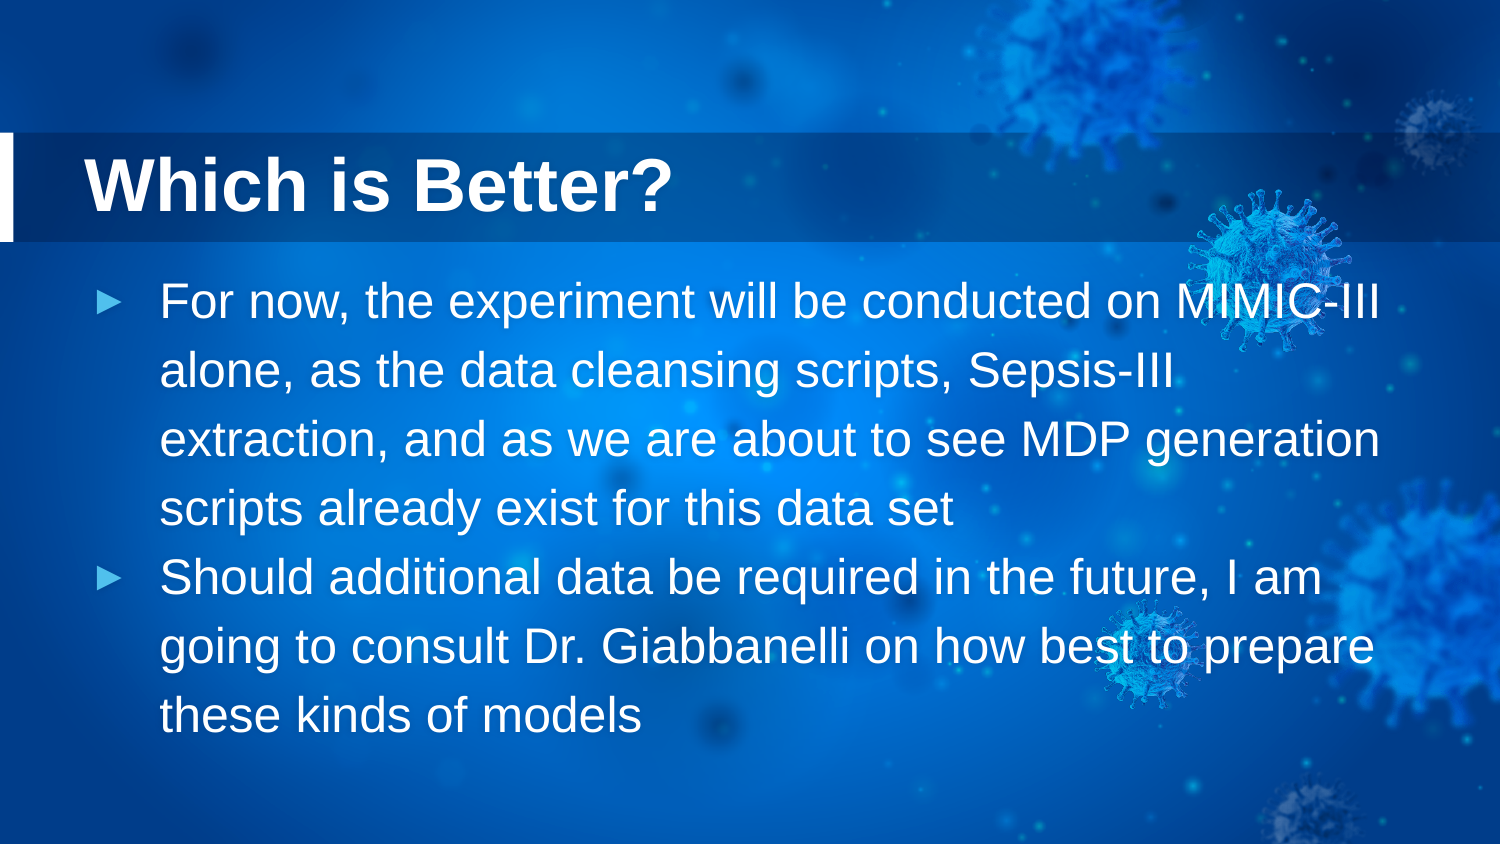

# Which is Better?
For now, the experiment will be conducted on MIMIC-III alone, as the data cleansing scripts, Sepsis-III extraction, and as we are about to see MDP generation scripts already exist for this data set
Should additional data be required in the future, I am going to consult Dr. Giabbanelli on how best to prepare these kinds of models